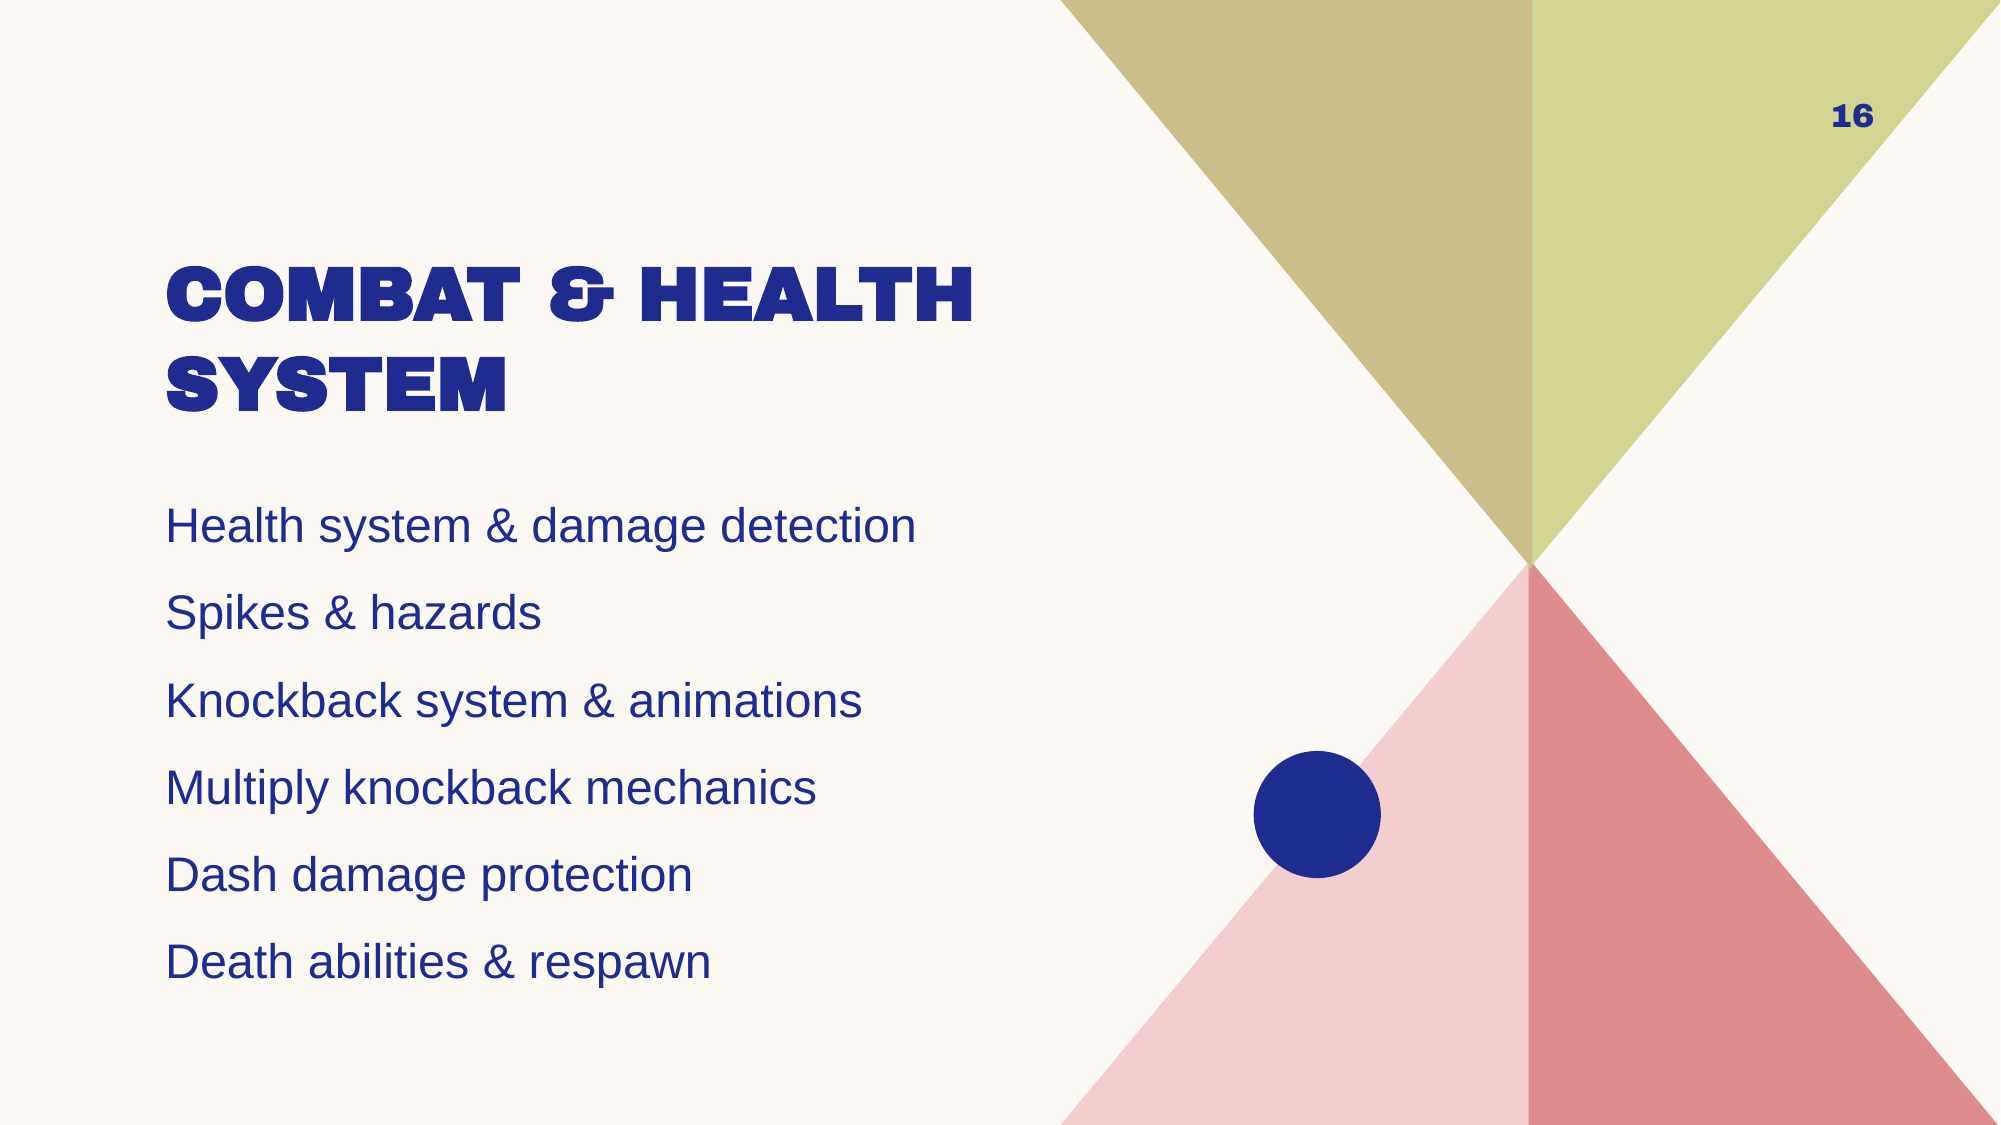

16
# Combat & Health System
Health system & damage detection
Spikes & hazards
Knockback system & animations
Multiply knockback mechanics
Dash damage protection
Death abilities & respawn